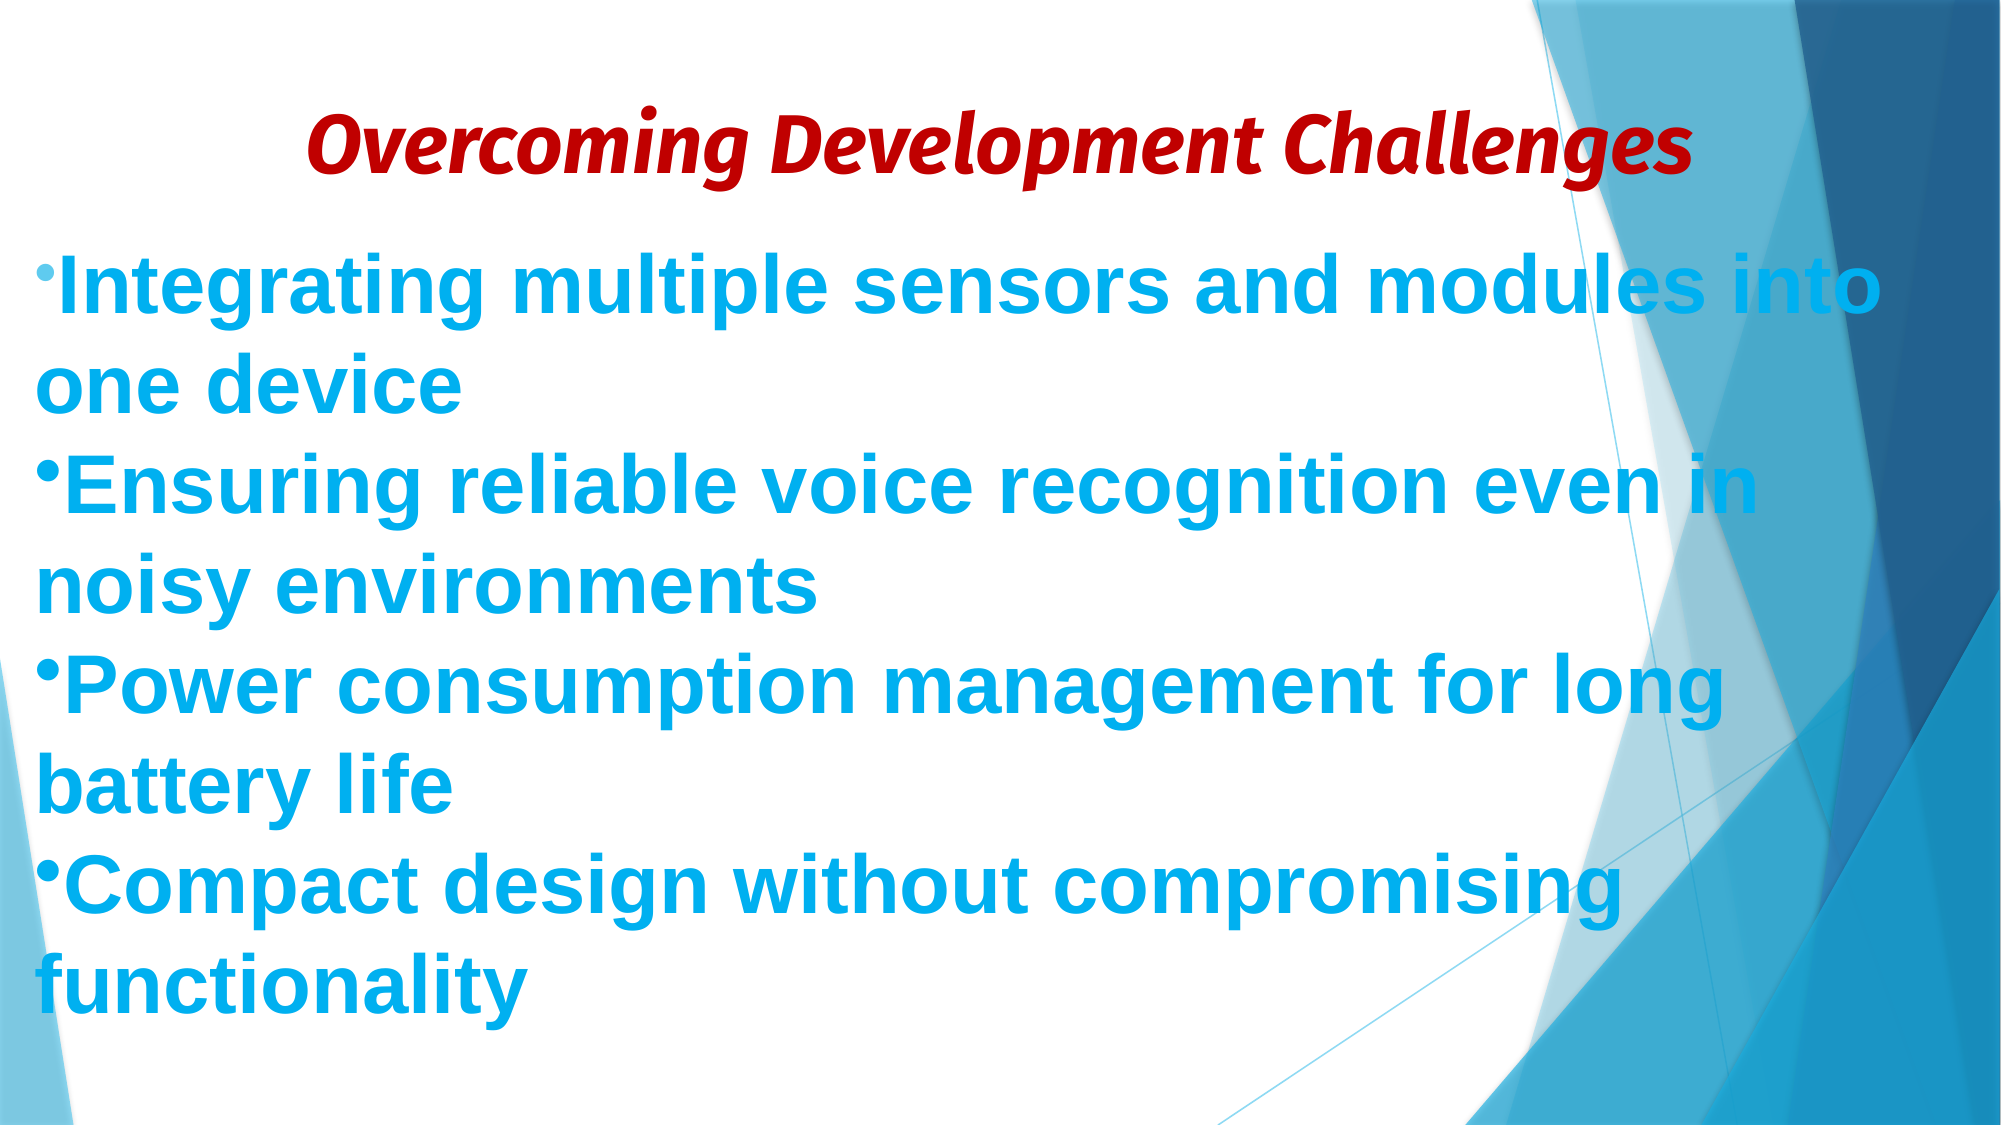

# Overcoming Development Challenges

Integrating multiple sensors and modules into one device
Ensuring reliable voice recognition even in noisy environments
Power consumption management for long battery life
Compact design without compromising functionality